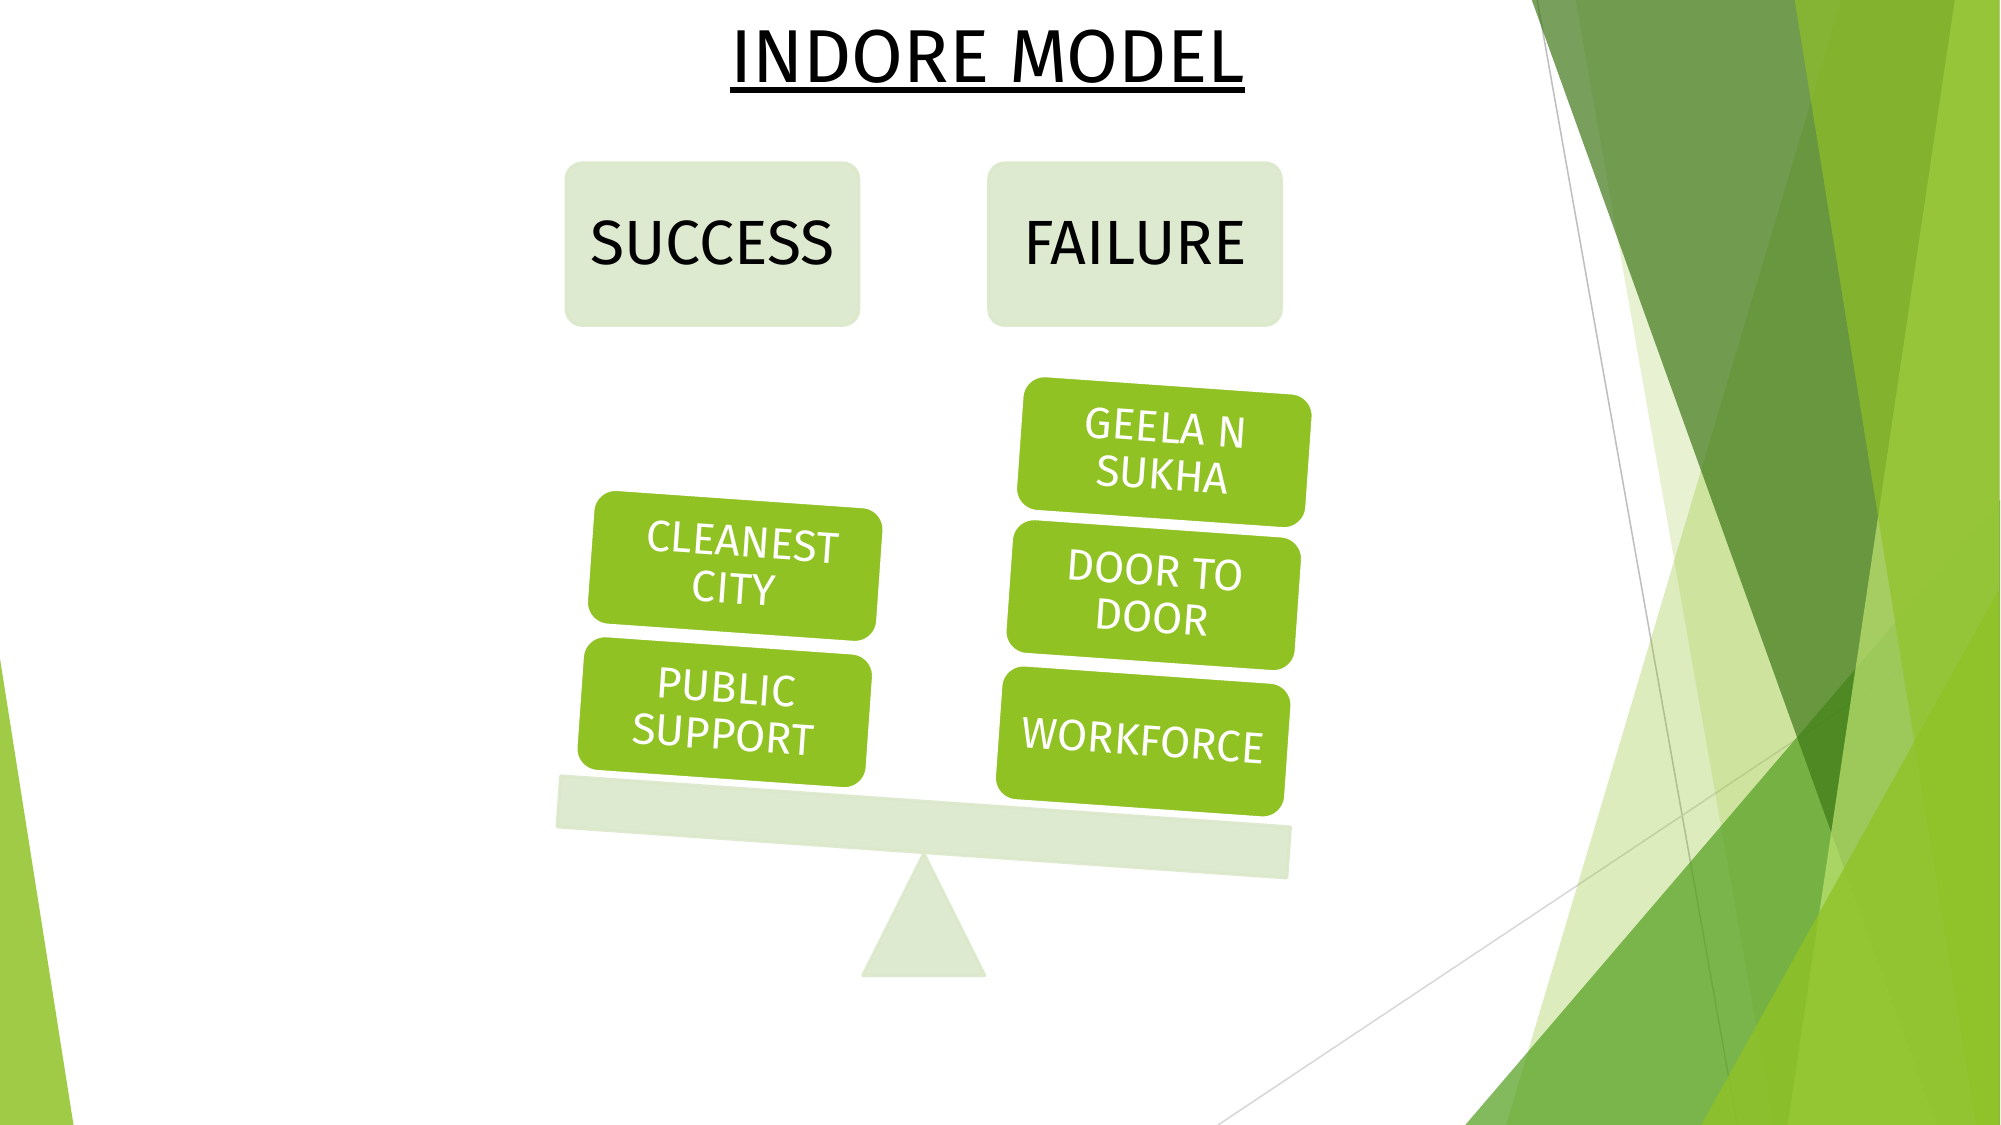

INDORE MODEL

SUCCESS
FAILURE

GEELA N SUKHA

 CLEANEST CITY

DOOR TO DOOR

PUBLIC SUPPORT

WORKFORCE